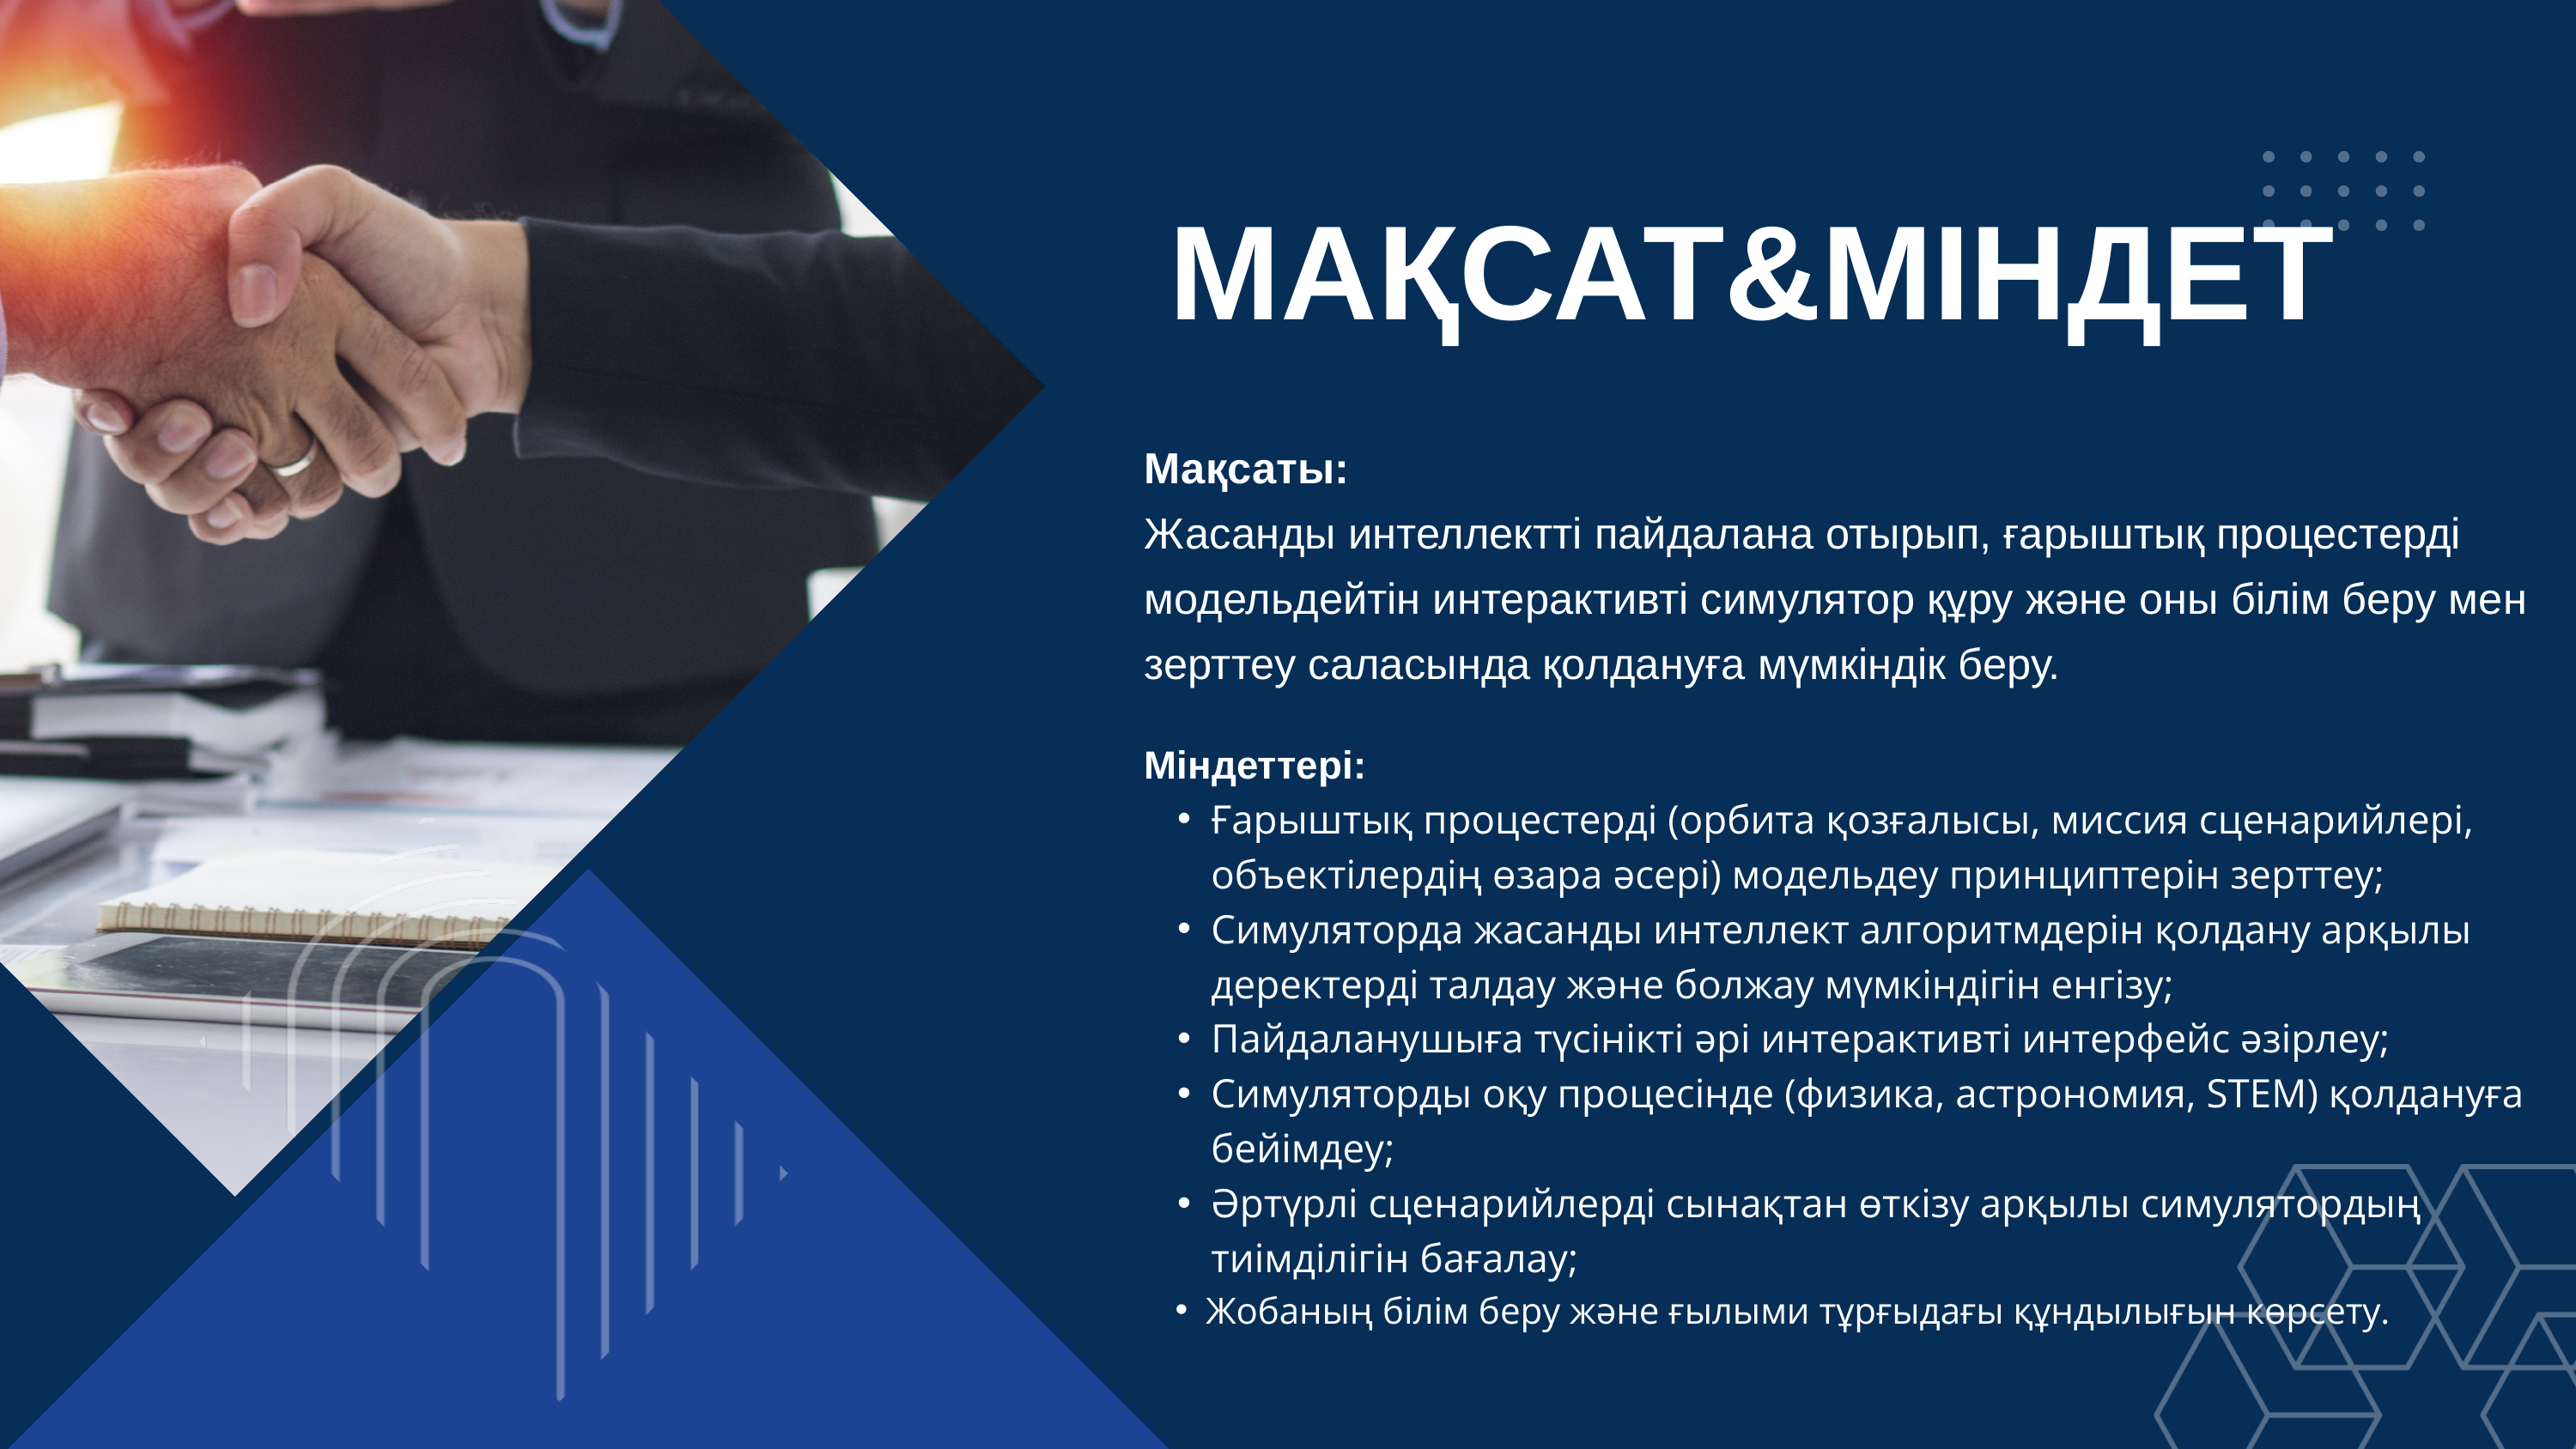

МАҚСАТ&МІНДЕТ
Мақсаты:
Жасанды интеллектті пайдалана отырып, ғарыштық процестерді модельдейтін интерактивті симулятор құру және оны білім беру мен зерттеу саласында қолдануға мүмкіндік беру.
Міндеттері:
Ғарыштық процестерді (орбита қозғалысы, миссия сценарийлері, объектілердің өзара әсері) модельдеу принциптерін зерттеу;
Симуляторда жасанды интеллект алгоритмдерін қолдану арқылы деректерді талдау және болжау мүмкіндігін енгізу;
Пайдаланушыға түсінікті әрі интерактивті интерфейс әзірлеу;
Симуляторды оқу процесінде (физика, астрономия, STEM) қолдануға бейімдеу;
Әртүрлі сценарийлерді сынақтан өткізу арқылы симулятордың тиімділігін бағалау;
Жобаның білім беру және ғылыми тұрғыдағы құндылығын көрсету.